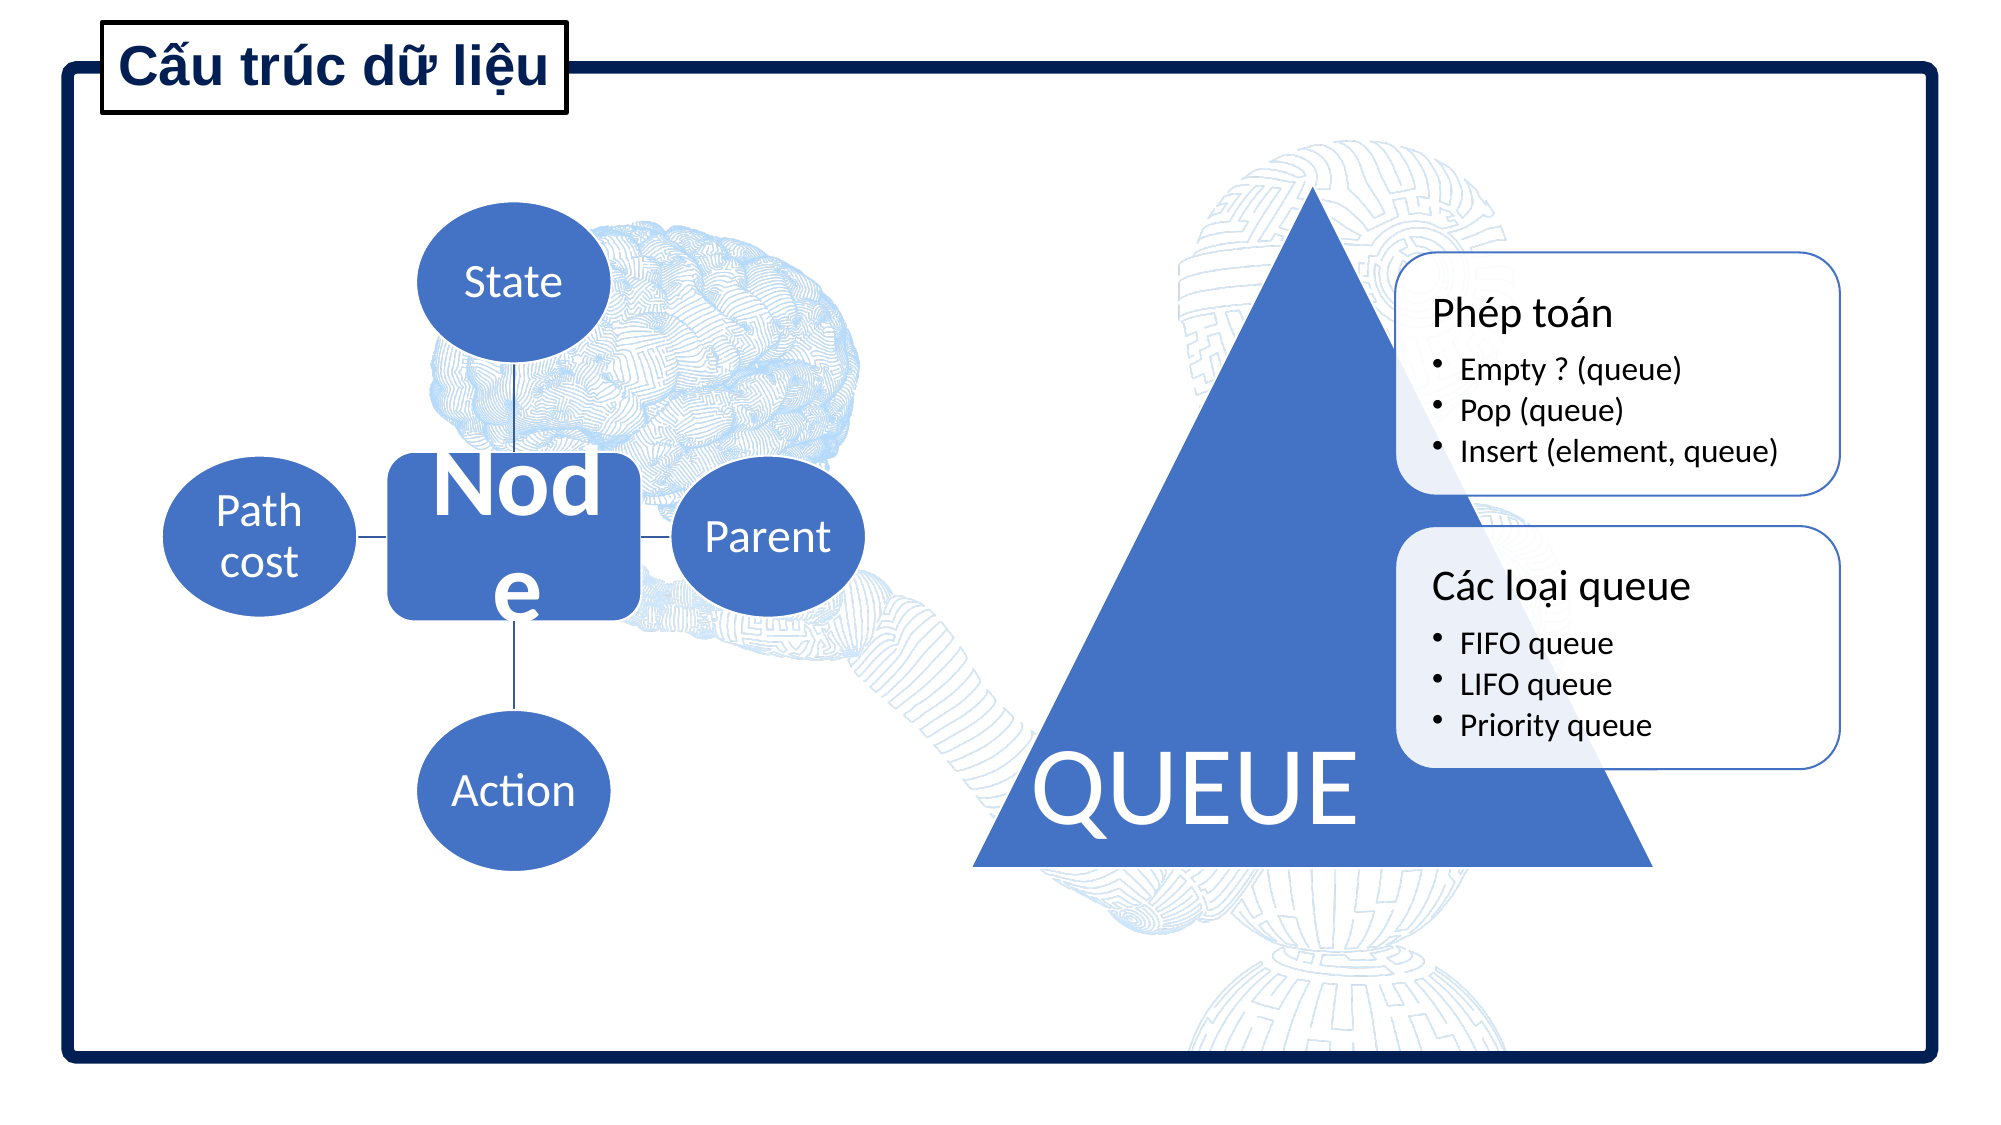

# Cấu trúc dữ liệu
Node

State

Parent

Action

Path cost
Phép toán
Empty ? (queue)
Pop (queue)
Insert (element, queue)
Các loại queue
FIFO queue
LIFO queue
Priority queue
QUEUE